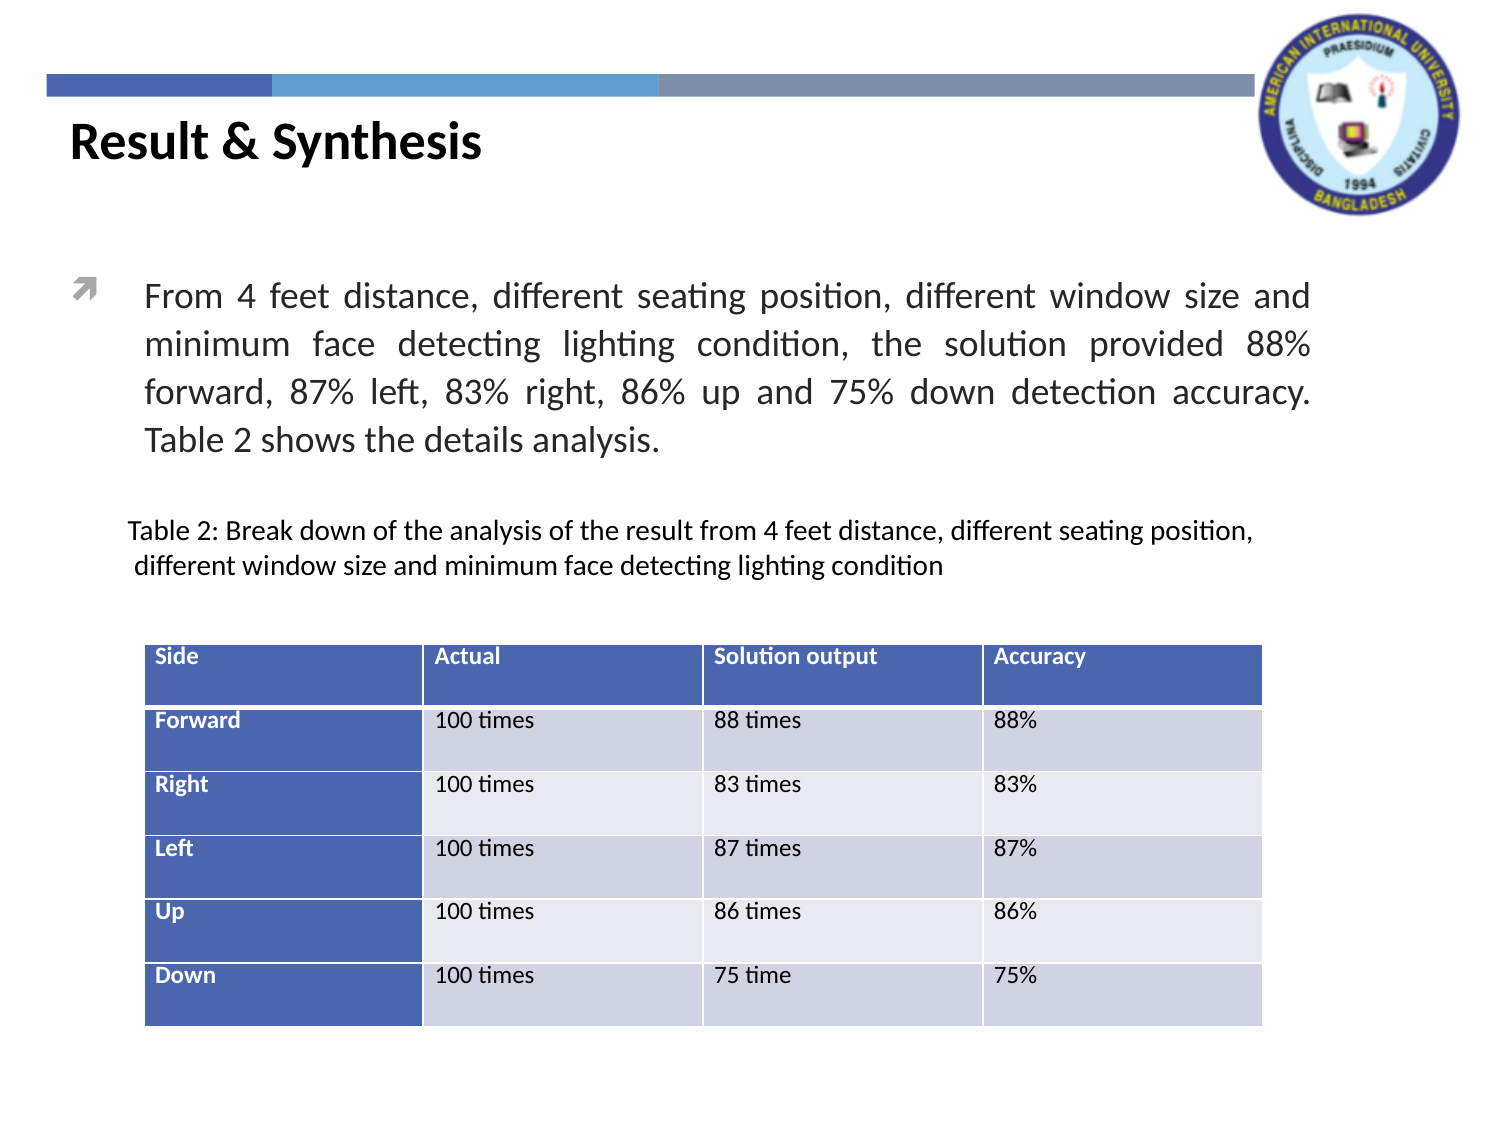

Result & Synthesis

From 4 feet distance, different seating position, different window size and minimum face detecting lighting condition, the solution provided 88% forward, 87% left, 83% right, 86% up and 75% down detection accuracy. Table 2 shows the details analysis.
Table 2: Break down of the analysis of the result from 4 feet distance, different seating position,
 different window size and minimum face detecting lighting condition
| Side | Actual | Solution output | Accuracy |
| --- | --- | --- | --- |
| Forward | 100 times | 88 times | 88% |
| Right | 100 times | 83 times | 83% |
| Left | 100 times | 87 times | 87% |
| Up | 100 times | 86 times | 86% |
| Down | 100 times | 75 time | 75% |